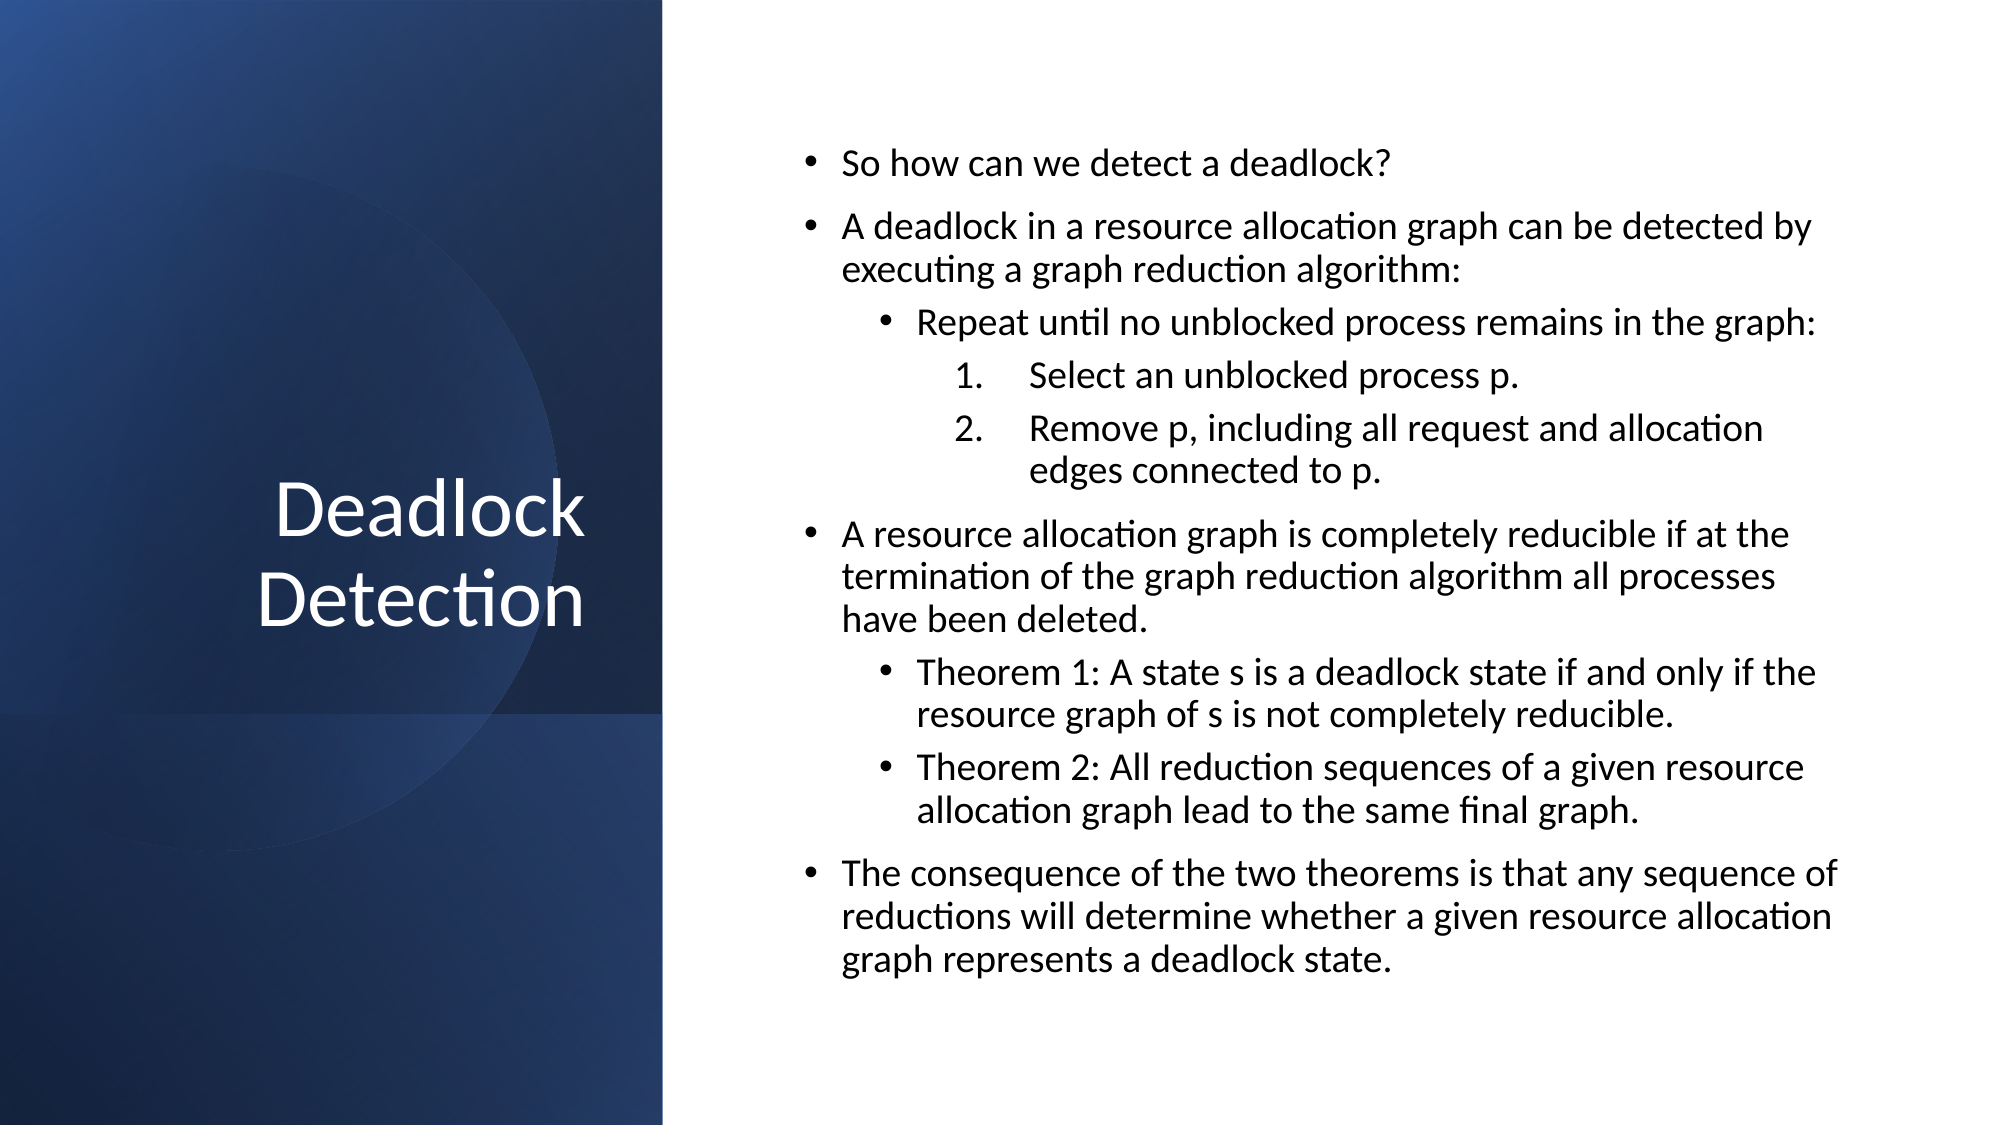

# Deadlock Detection
So how can we detect a deadlock?
A deadlock in a resource allocation graph can be detected by executing a graph reduction algorithm:
Repeat until no unblocked process remains in the graph:
Select an unblocked process p.
Remove p, including all request and allocation edges connected to p.
A resource allocation graph is completely reducible if at the termination of the graph reduction algorithm all processes have been deleted.
Theorem 1: A state s is a deadlock state if and only if the resource graph of s is not completely reducible.
Theorem 2: All reduction sequences of a given resource allocation graph lead to the same final graph.
The consequence of the two theorems is that any sequence of reductions will determine whether a given resource allocation graph represents a deadlock state.